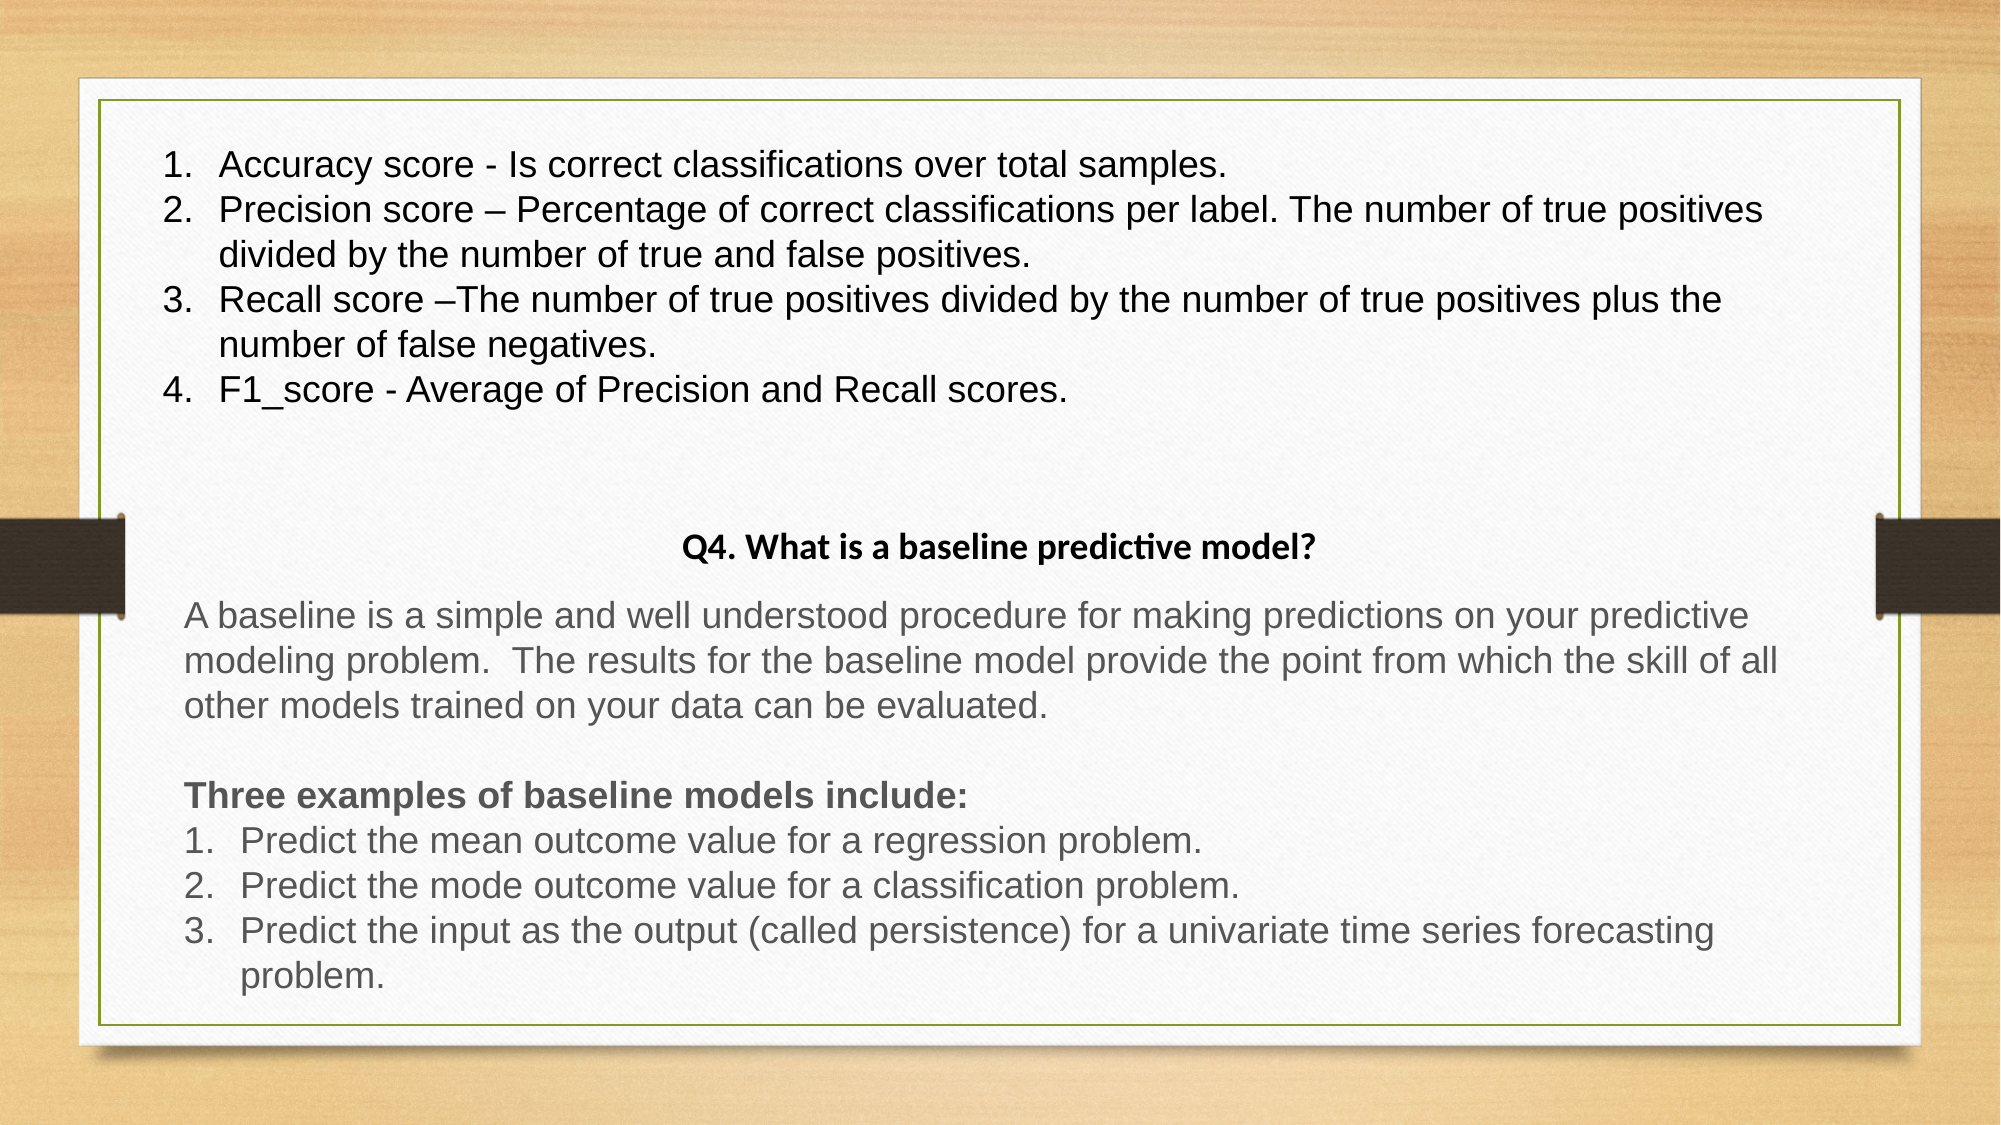

Accuracy score - Is correct classifications over total samples.
Precision score – Percentage of correct classifications per label. The number of true positives divided by the number of true and false positives.
Recall score –The number of true positives divided by the number of true positives plus the number of false negatives.
F1_score - Average of Precision and Recall scores.
Q4. What is a baseline predictive model?
A baseline is a simple and well understood procedure for making predictions on your predictive modeling problem.  The results for the baseline model provide the point from which the skill of all other models trained on your data can be evaluated.

Three examples of baseline models include:
Predict the mean outcome value for a regression problem.
Predict the mode outcome value for a classification problem.
Predict the input as the output (called persistence) for a univariate time series forecasting problem.